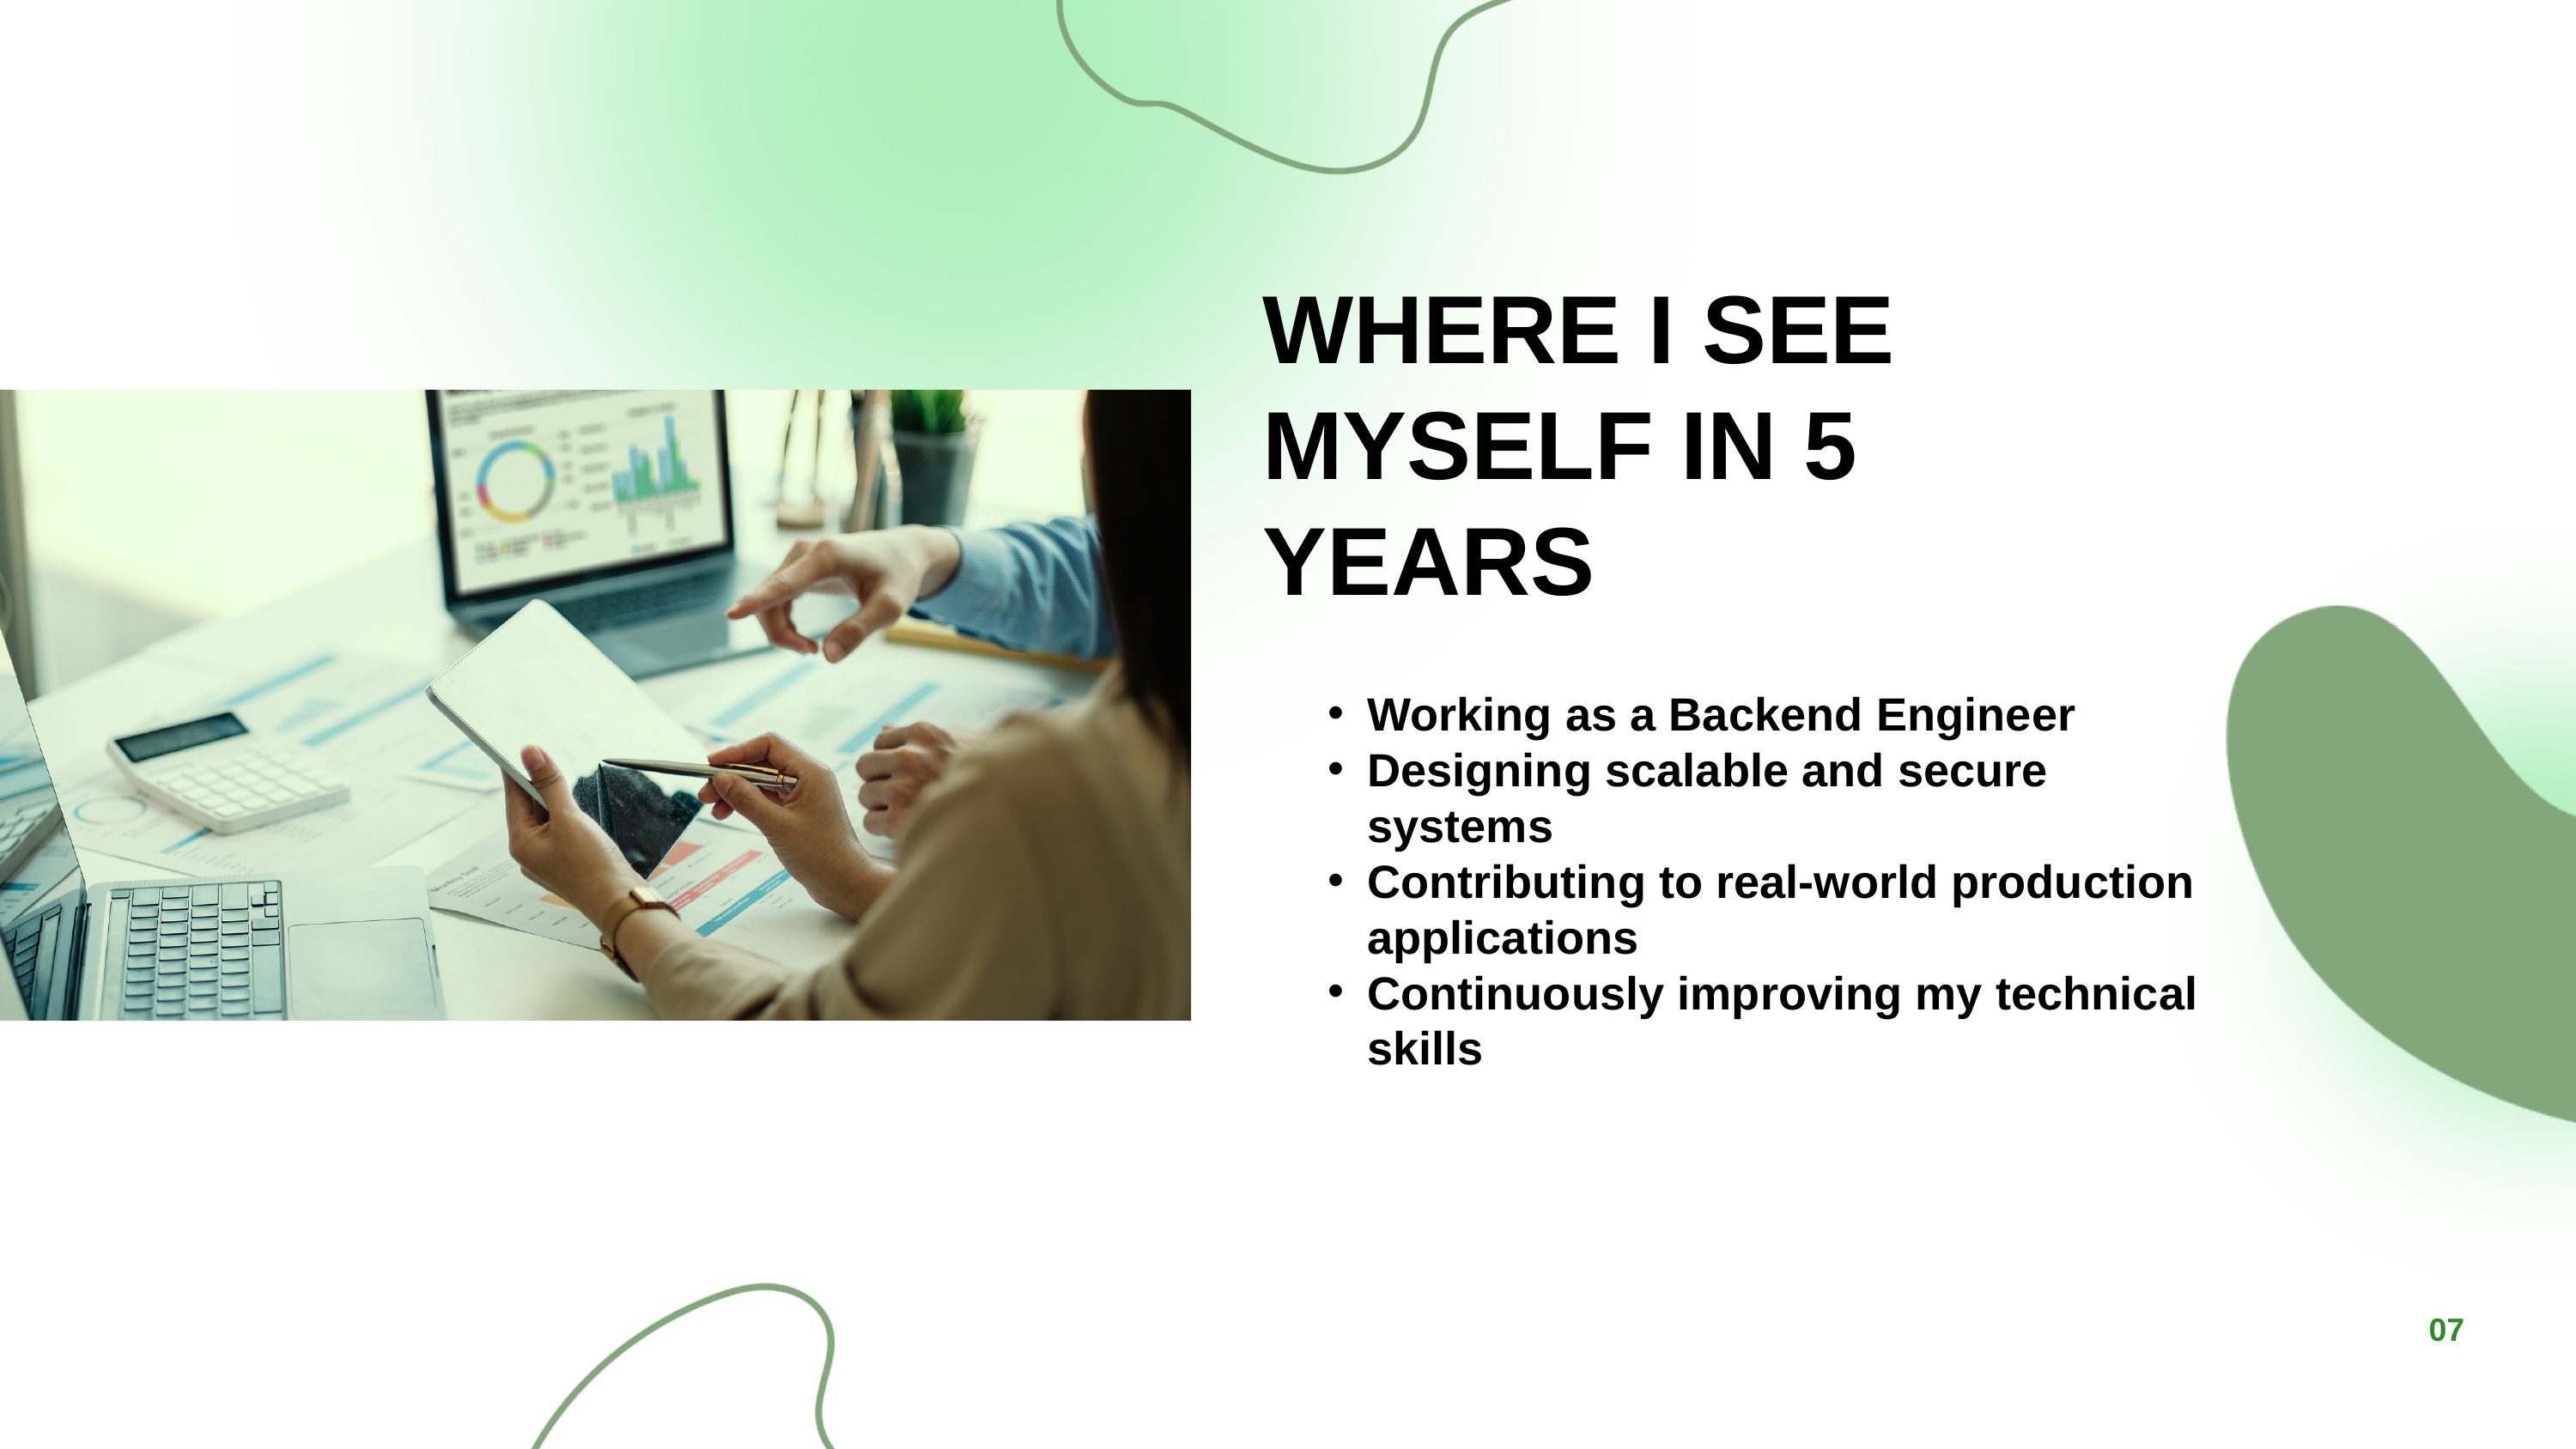

WHERE I SEE MYSELF IN 5 YEARS

Working as a Backend Engineer
Designing scalable and secure systems
Contributing to real-world production applications
Continuously improving my technical skills

07